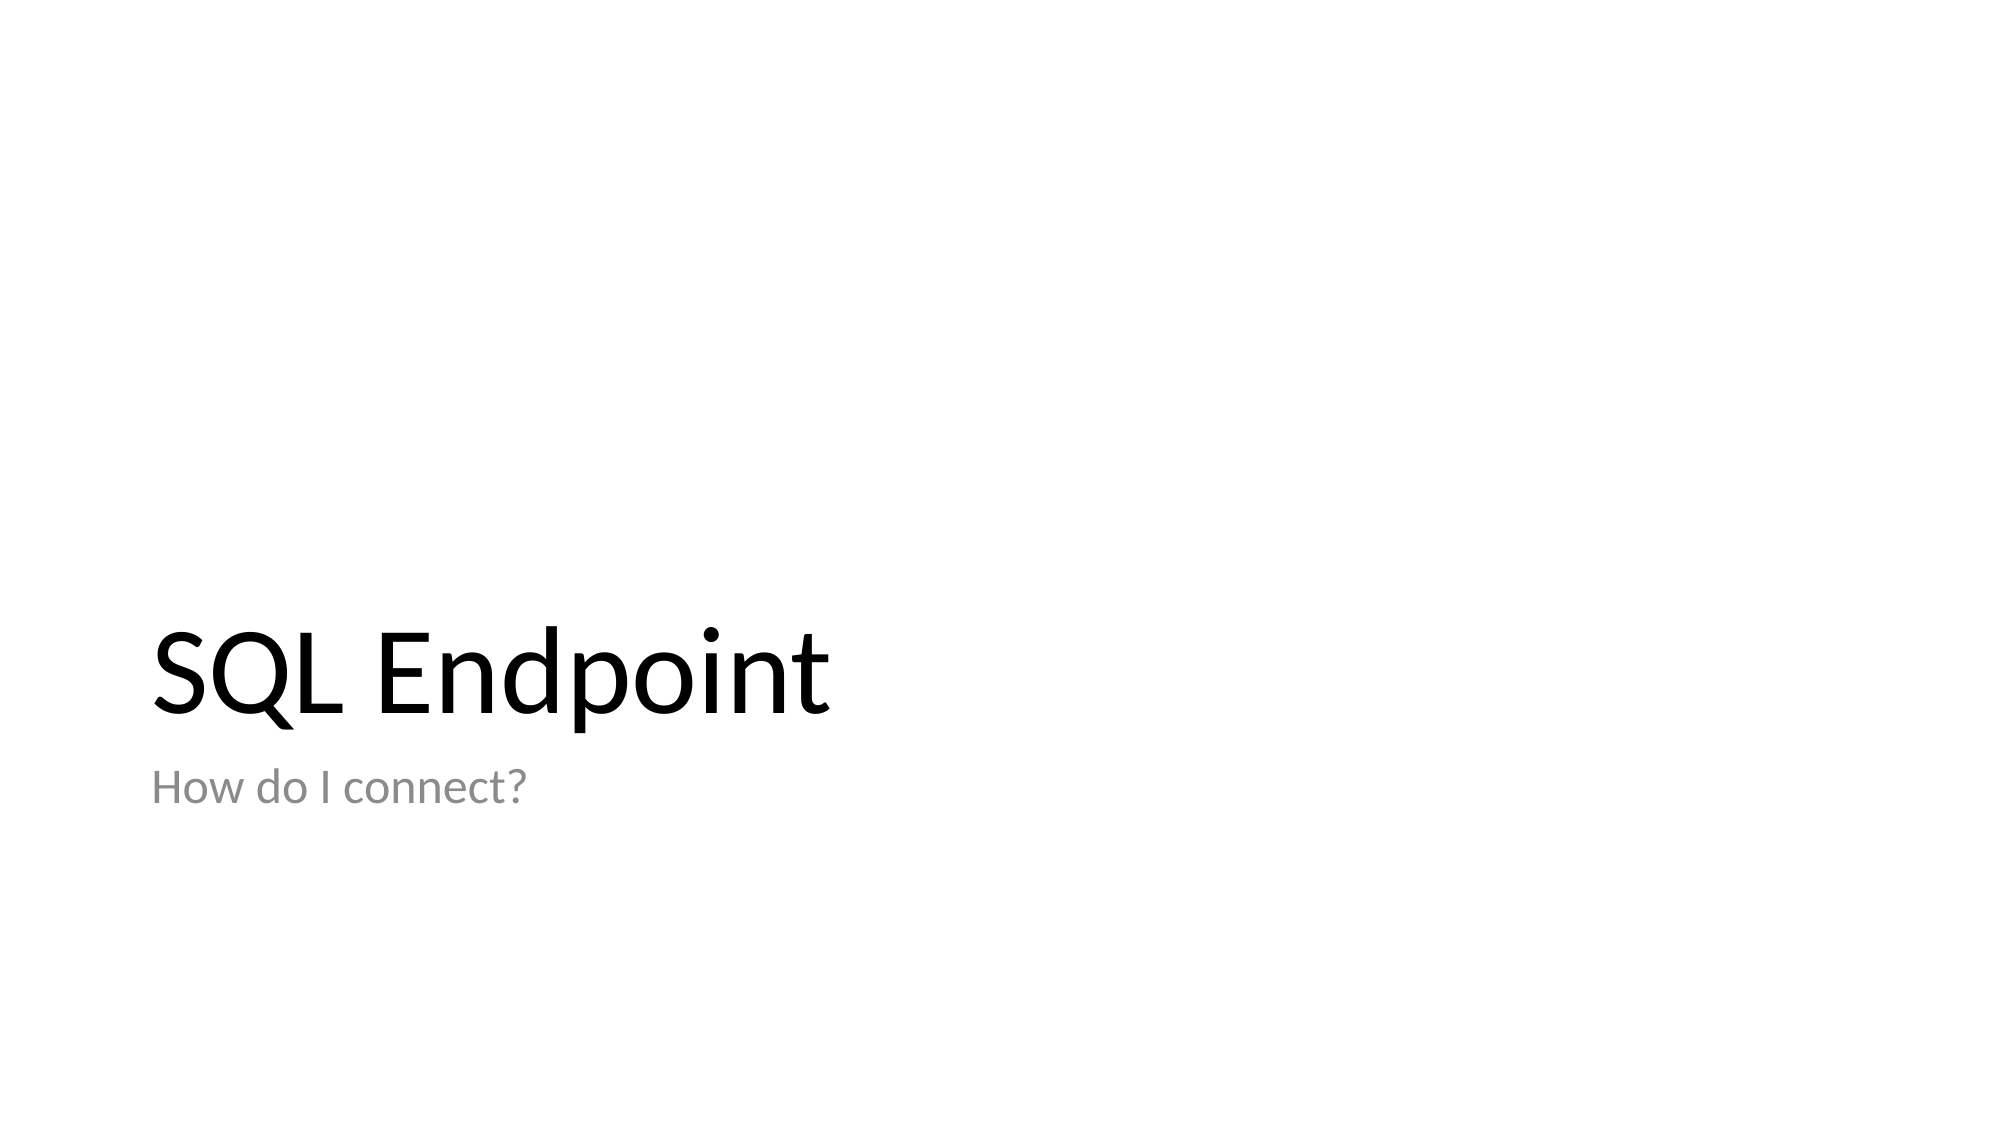

# SQL Endpoint
How do I connect?